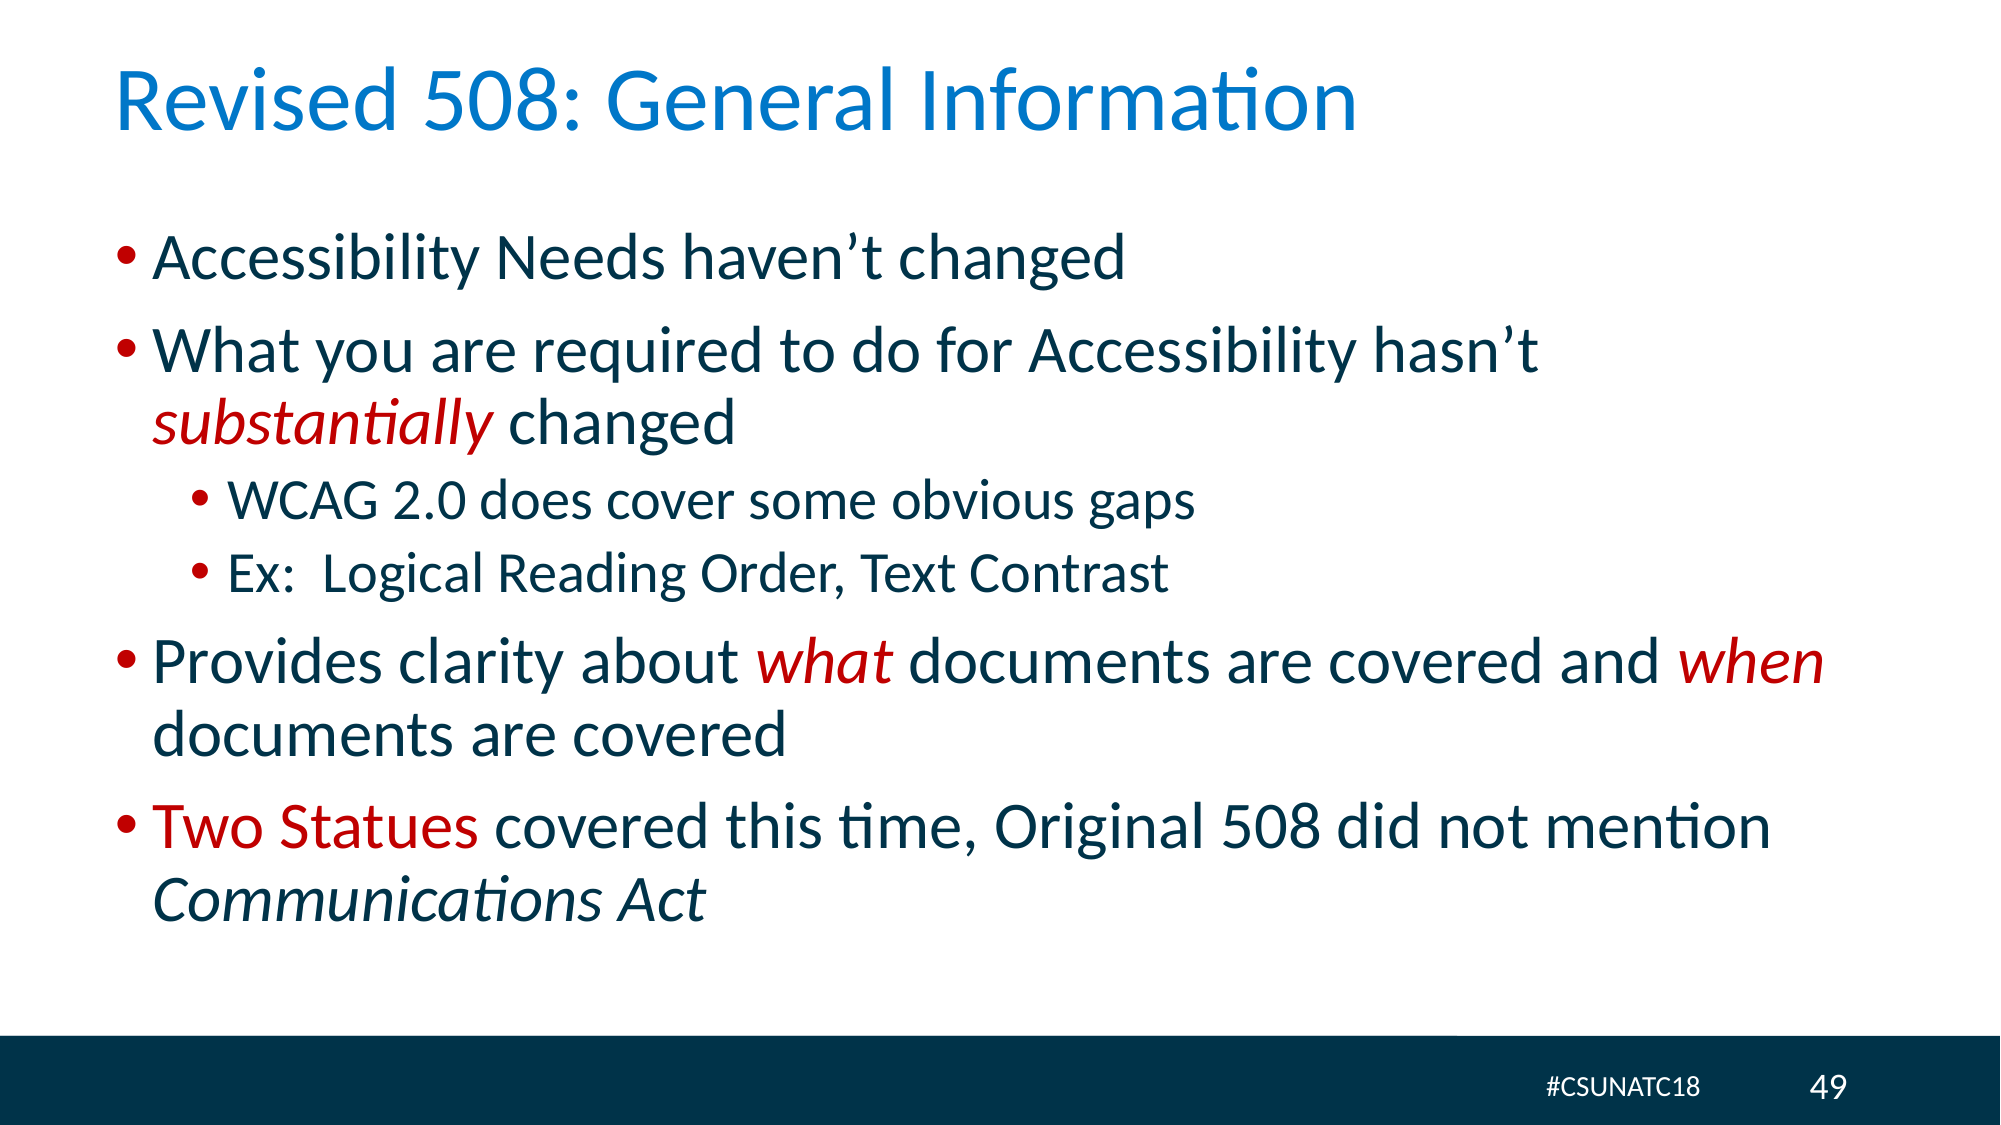

# Revised 508: General Information
Accessibility Needs haven’t changed
What you are required to do for Accessibility hasn’t substantially changed
WCAG 2.0 does cover some obvious gaps
Ex:  Logical Reading Order, Text Contrast
Provides clarity about what documents are covered and when documents are covered
Two Statues covered this time, Original 508 did not mention Communications Act
49